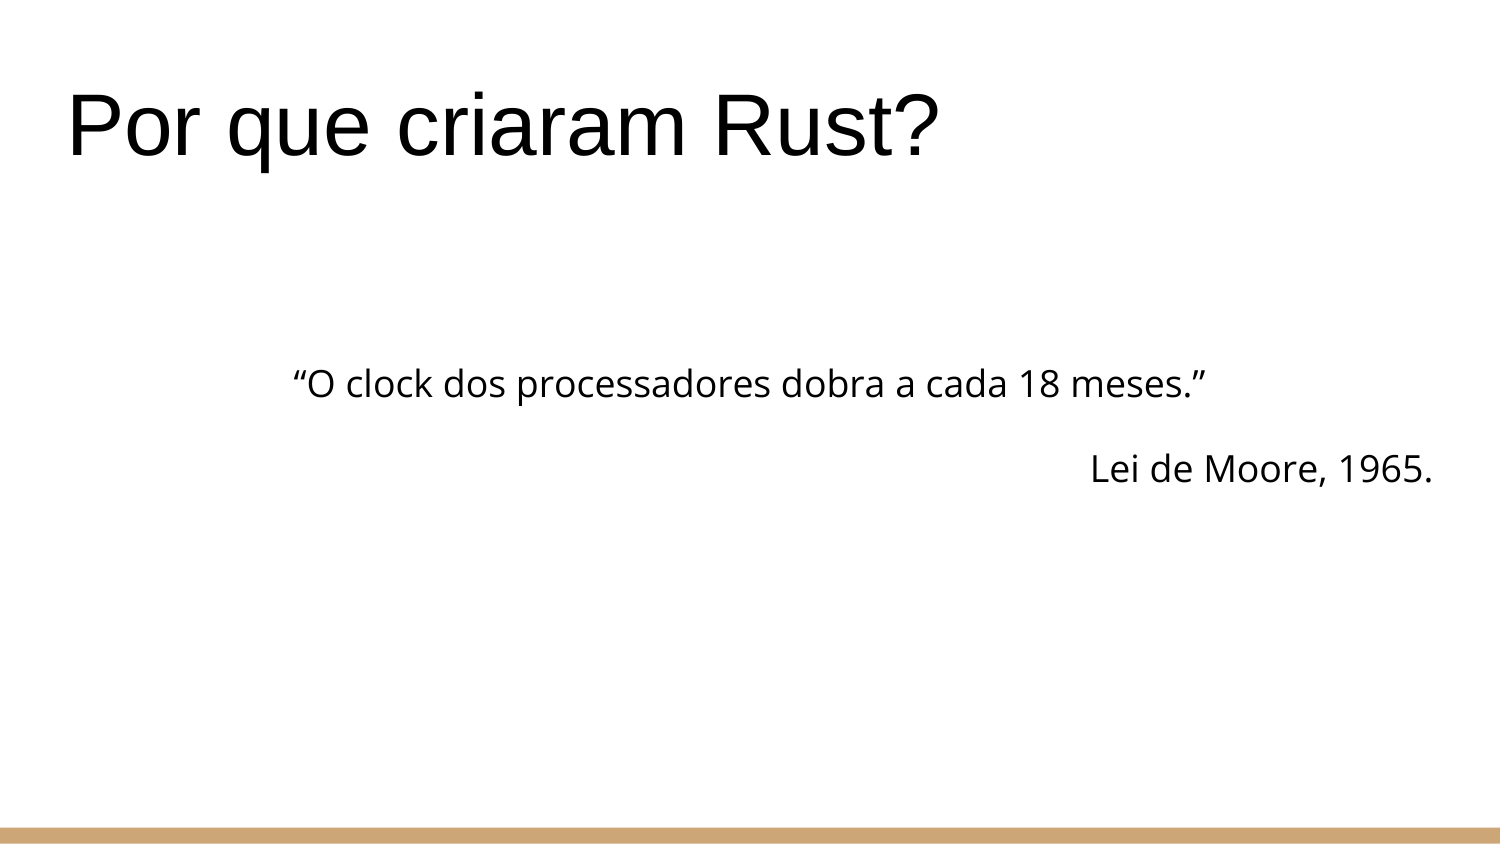

# Por que criaram Rust?
“O clock dos processadores dobra a cada 18 meses.”
Lei de Moore, 1965.